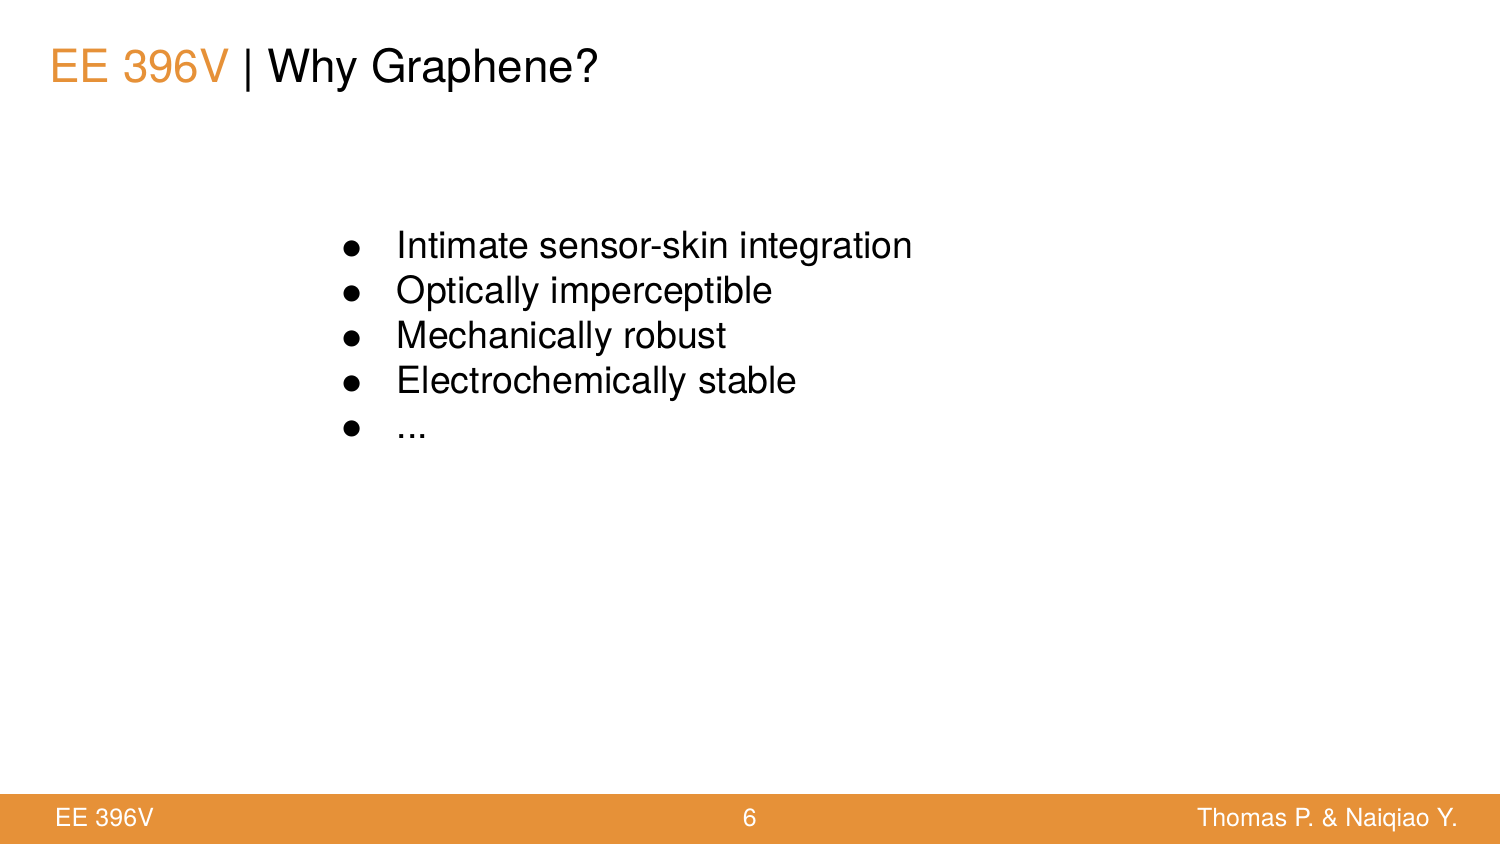

# EE 396V | Why Graphene?
Intimate sensor-skin integration
Optically imperceptible
Mechanically robust
Electrochemically stable
...
6
EE 396V
Thomas P. & Naiqiao Y.